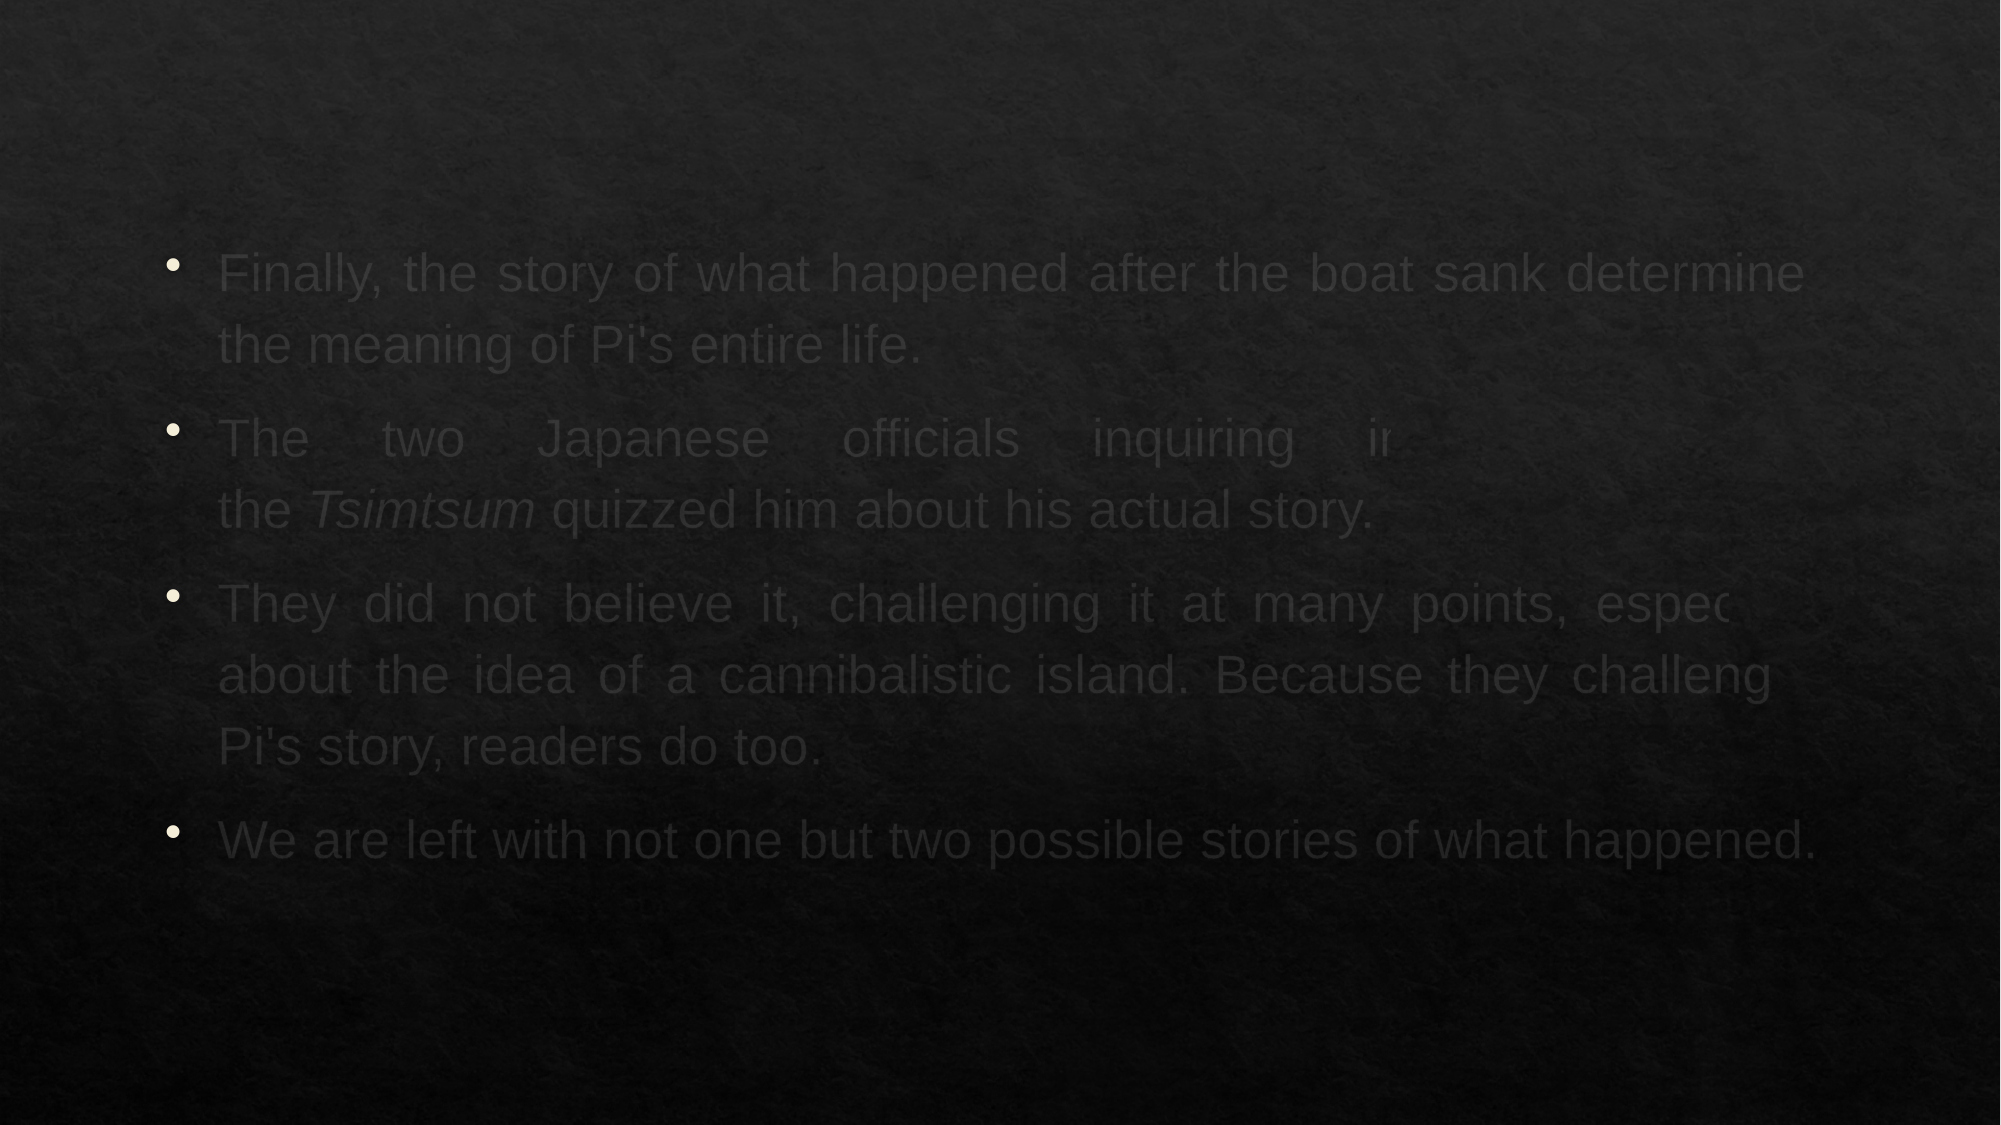

Finally, the story of what happened after the boat sank determines the meaning of Pi's entire life.
The two Japanese officials inquiring in the fate of the Tsimtsum quizzed him about his actual story.
They did not believe it, challenging it at many points, especially about the idea of a cannibalistic island. Because they challenged Pi's story, readers do too.
We are left with not one but two possible stories of what happened.